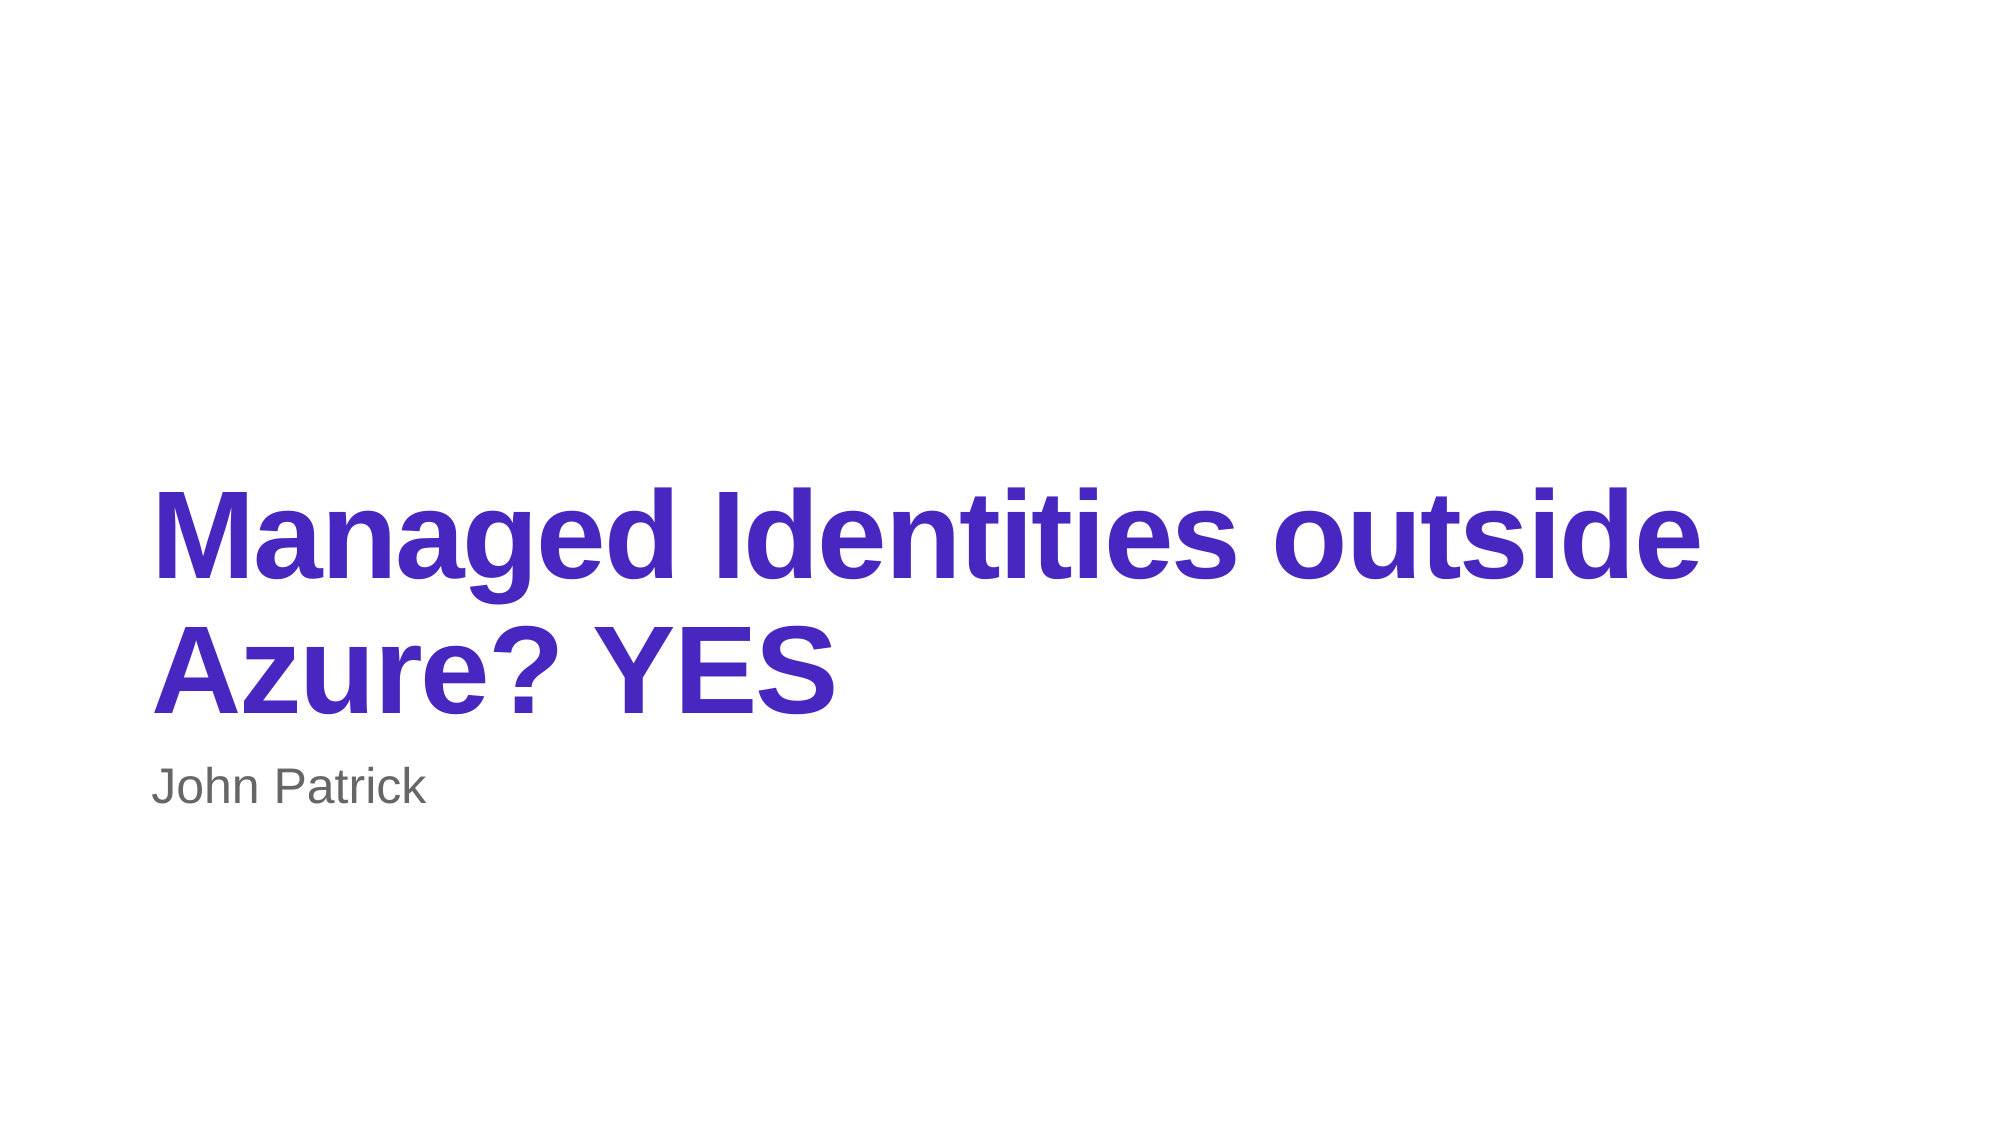

# Managed Identities outside Azure? YES
John Patrick